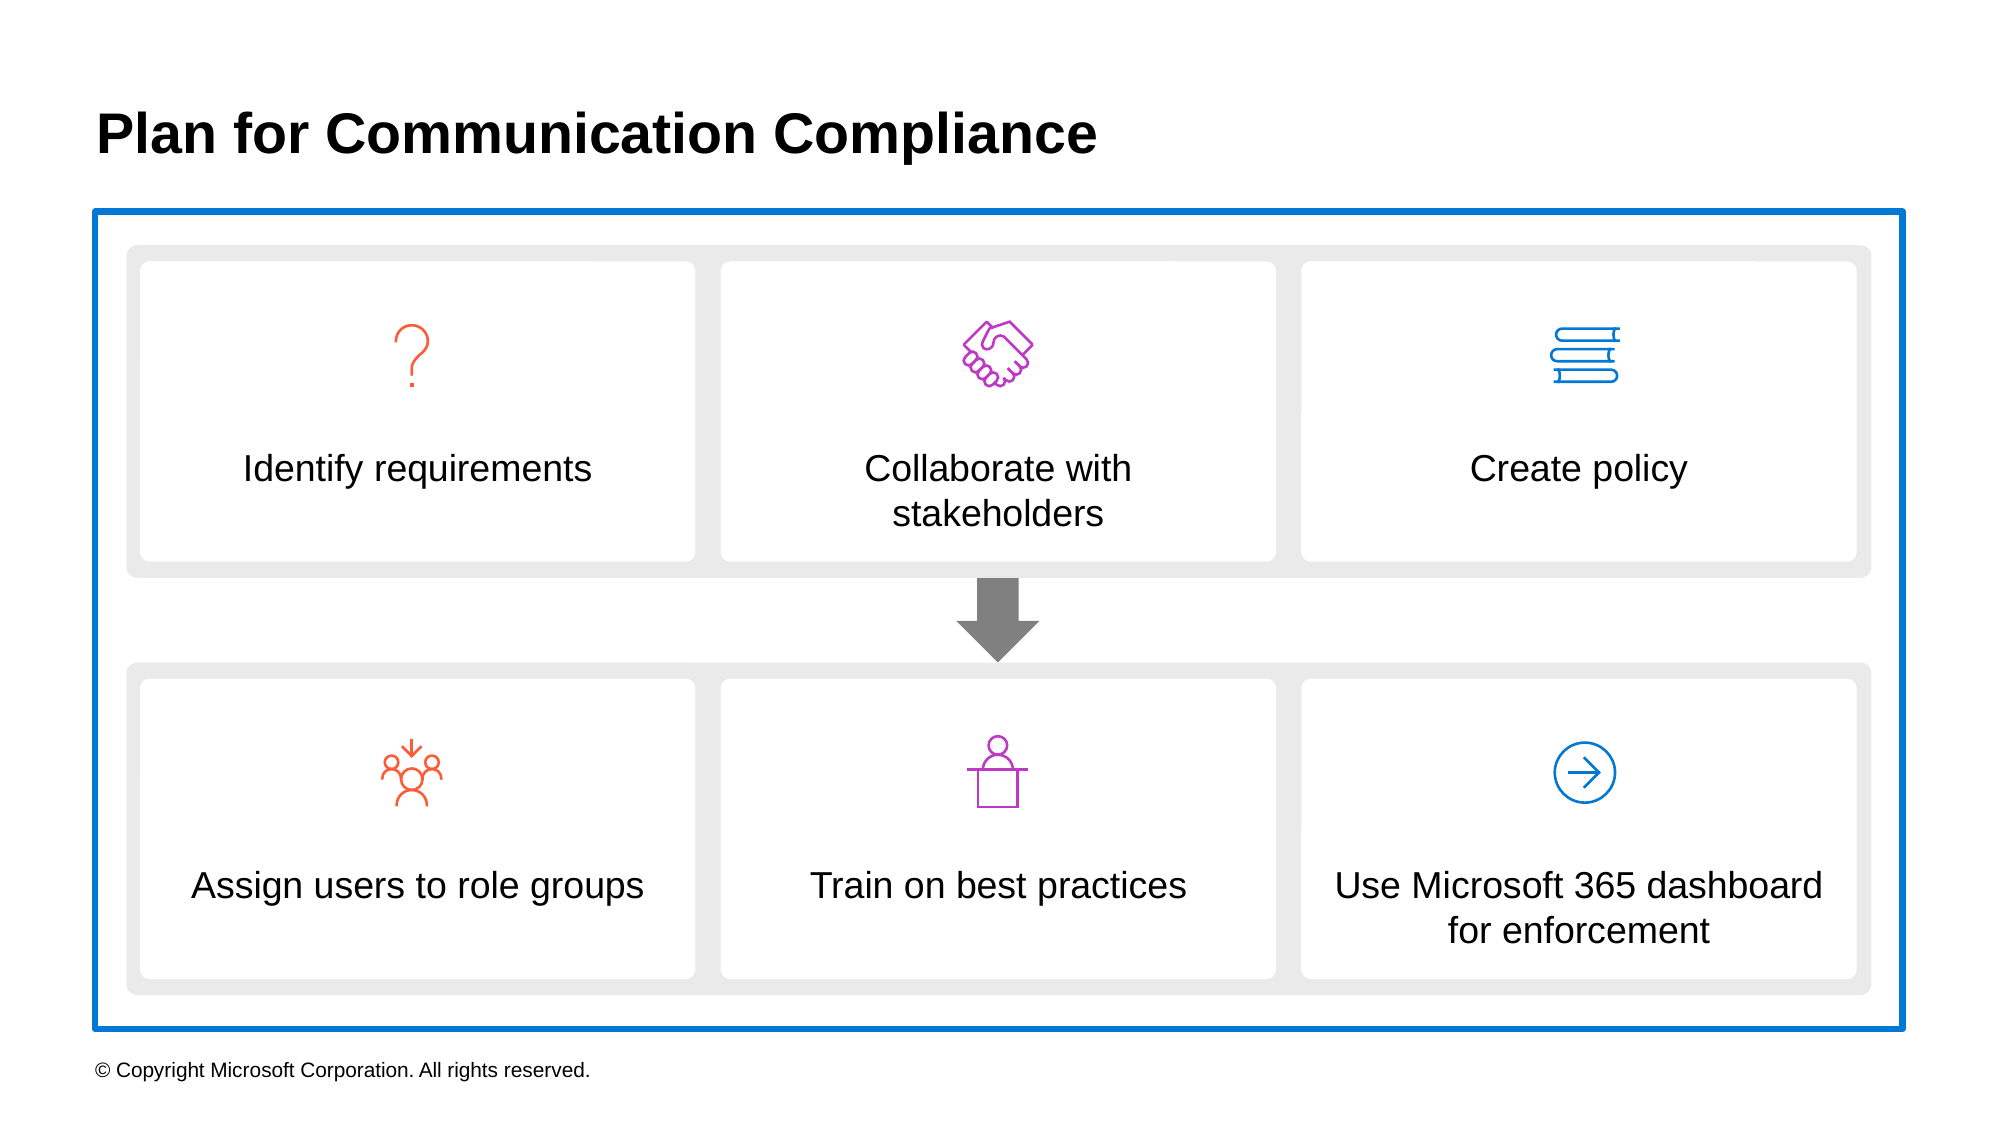

# Plan for Communication Compliance

Identify requirements
Collaborate with stakeholders
Create policy

Assign users to role groups
Train on best practices
Use Microsoft 365 dashboard for enforcement